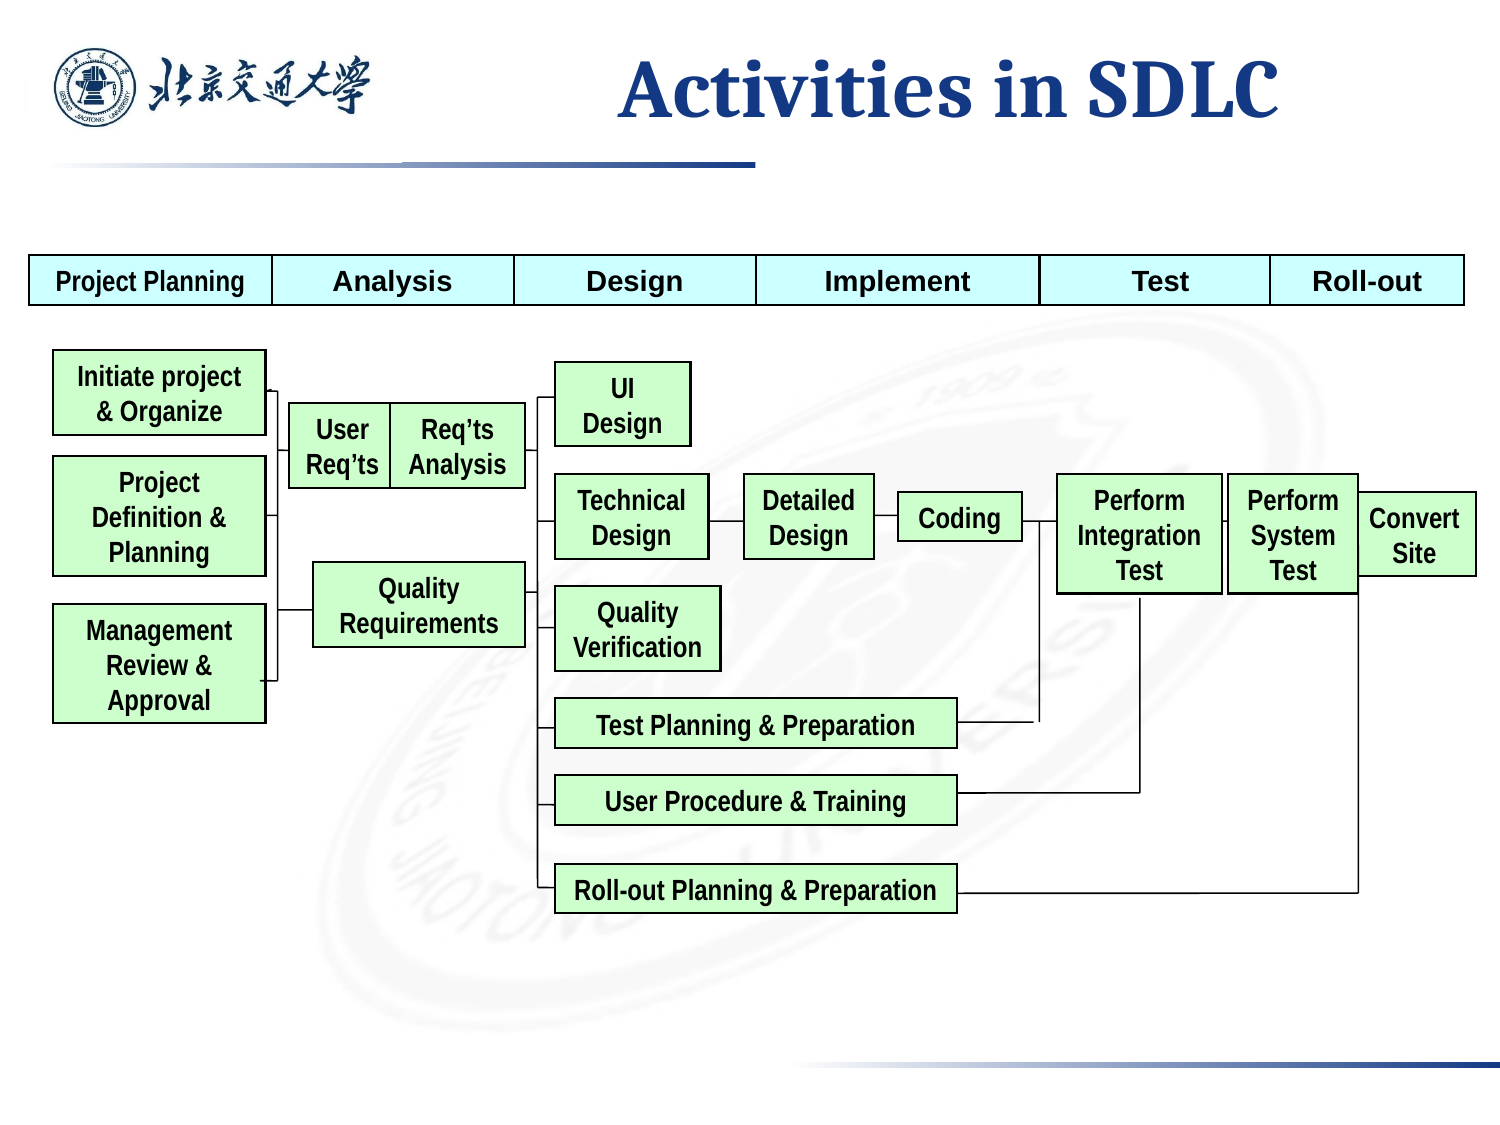

# Activities in SDLC
Project Planning
Analysis
Design
Implement
Test
Roll-out
Initiate project & Organize
UI Design

User Req’ts
Req’ts Analysis

Project Definition & Planning
Technical Design
Detailed Design
Perform Integration Test
Perform System Test
Coding
Convert Site

Quality Requirements
Quality Verification

Management Review & Approval

Test Planning & Preparation

User Procedure & Training

Roll-out Planning & Preparation